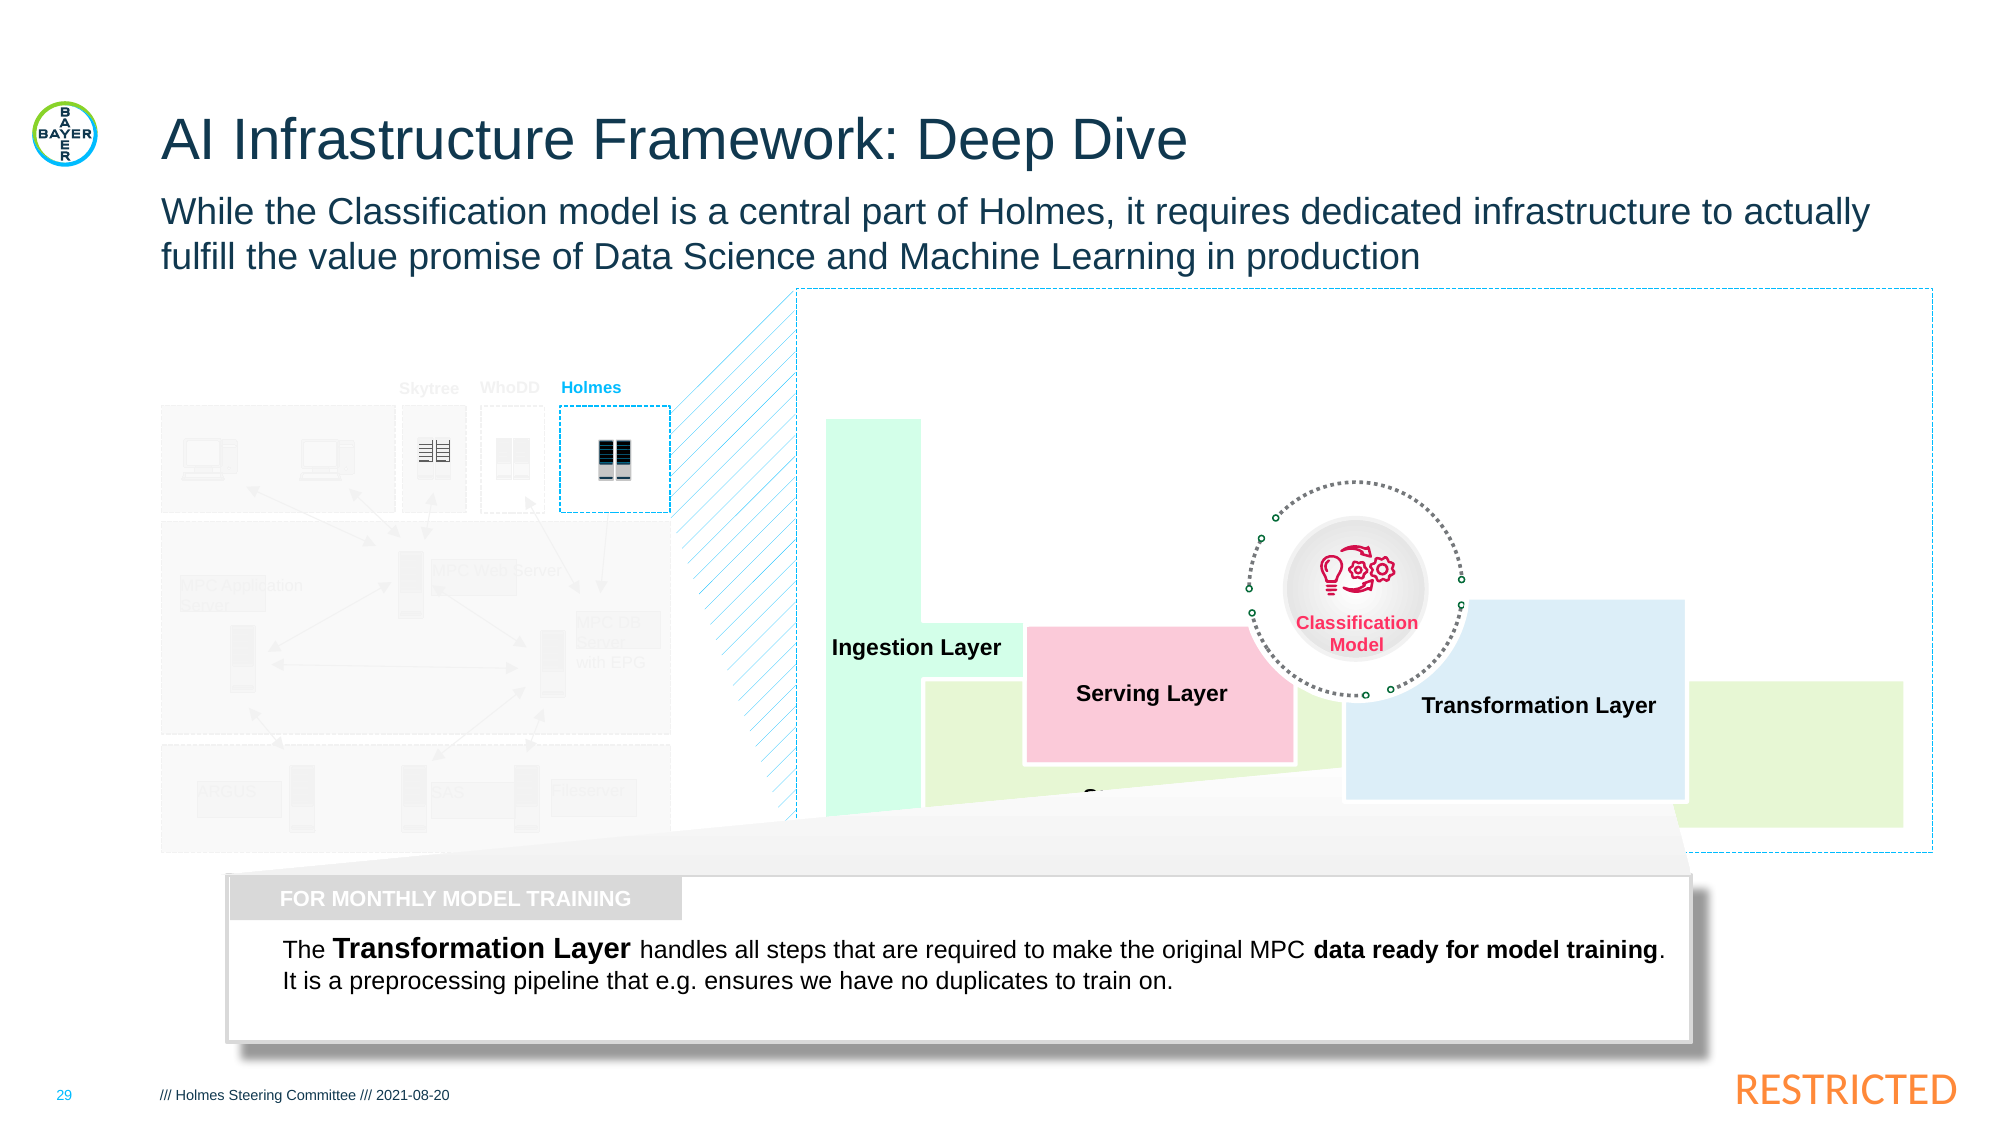

# AI Infrastructure Framework: Deep Dive
While the Classification model is a central part of Holmes, it requires dedicated infrastructure to actually fulfill the value promise of Data Science and Machine Learning in production

WhoDD
Holmes
Skytree

MPC Web Server
MPC Application
Server

Ingestion Layer

Classification
Model
MPC DB
Server
with EPG

Serving Layer
Transformation Layer

Storage Layer

Fileserver
ARGUS
SAS
FOR MONTHLY MODEL TRAINING
The Transformation Layer handles all steps that are required to make the original MPC data ready for model training. It is a preprocessing pipeline that e.g. ensures we have no duplicates to train on.
29
/// Holmes Steering Committee /// 2021-08-20